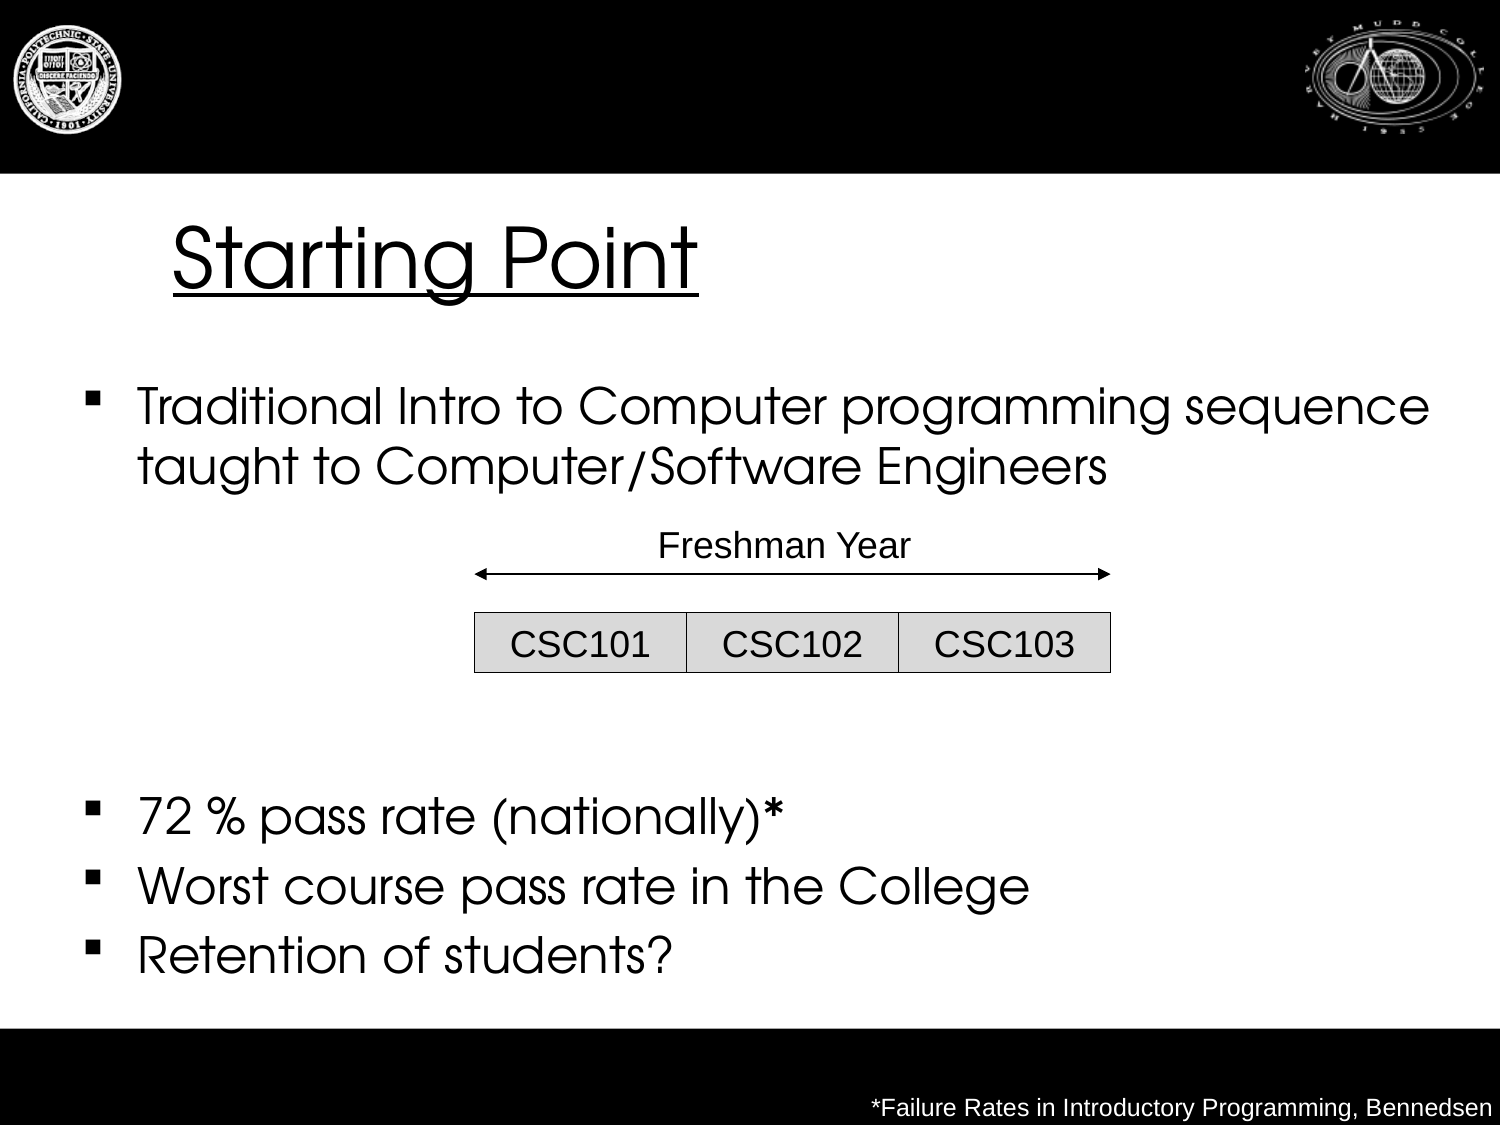

# Starting Point
Traditional Intro to Computer programming sequence taught to Computer/Software Engineers

72 % pass rate (nationally)*
Worst course pass rate in the College
Retention of students?

Freshman Year
CSC101
CSC102
CSC103
*Failure Rates in Introductory Programming, Bennedsen